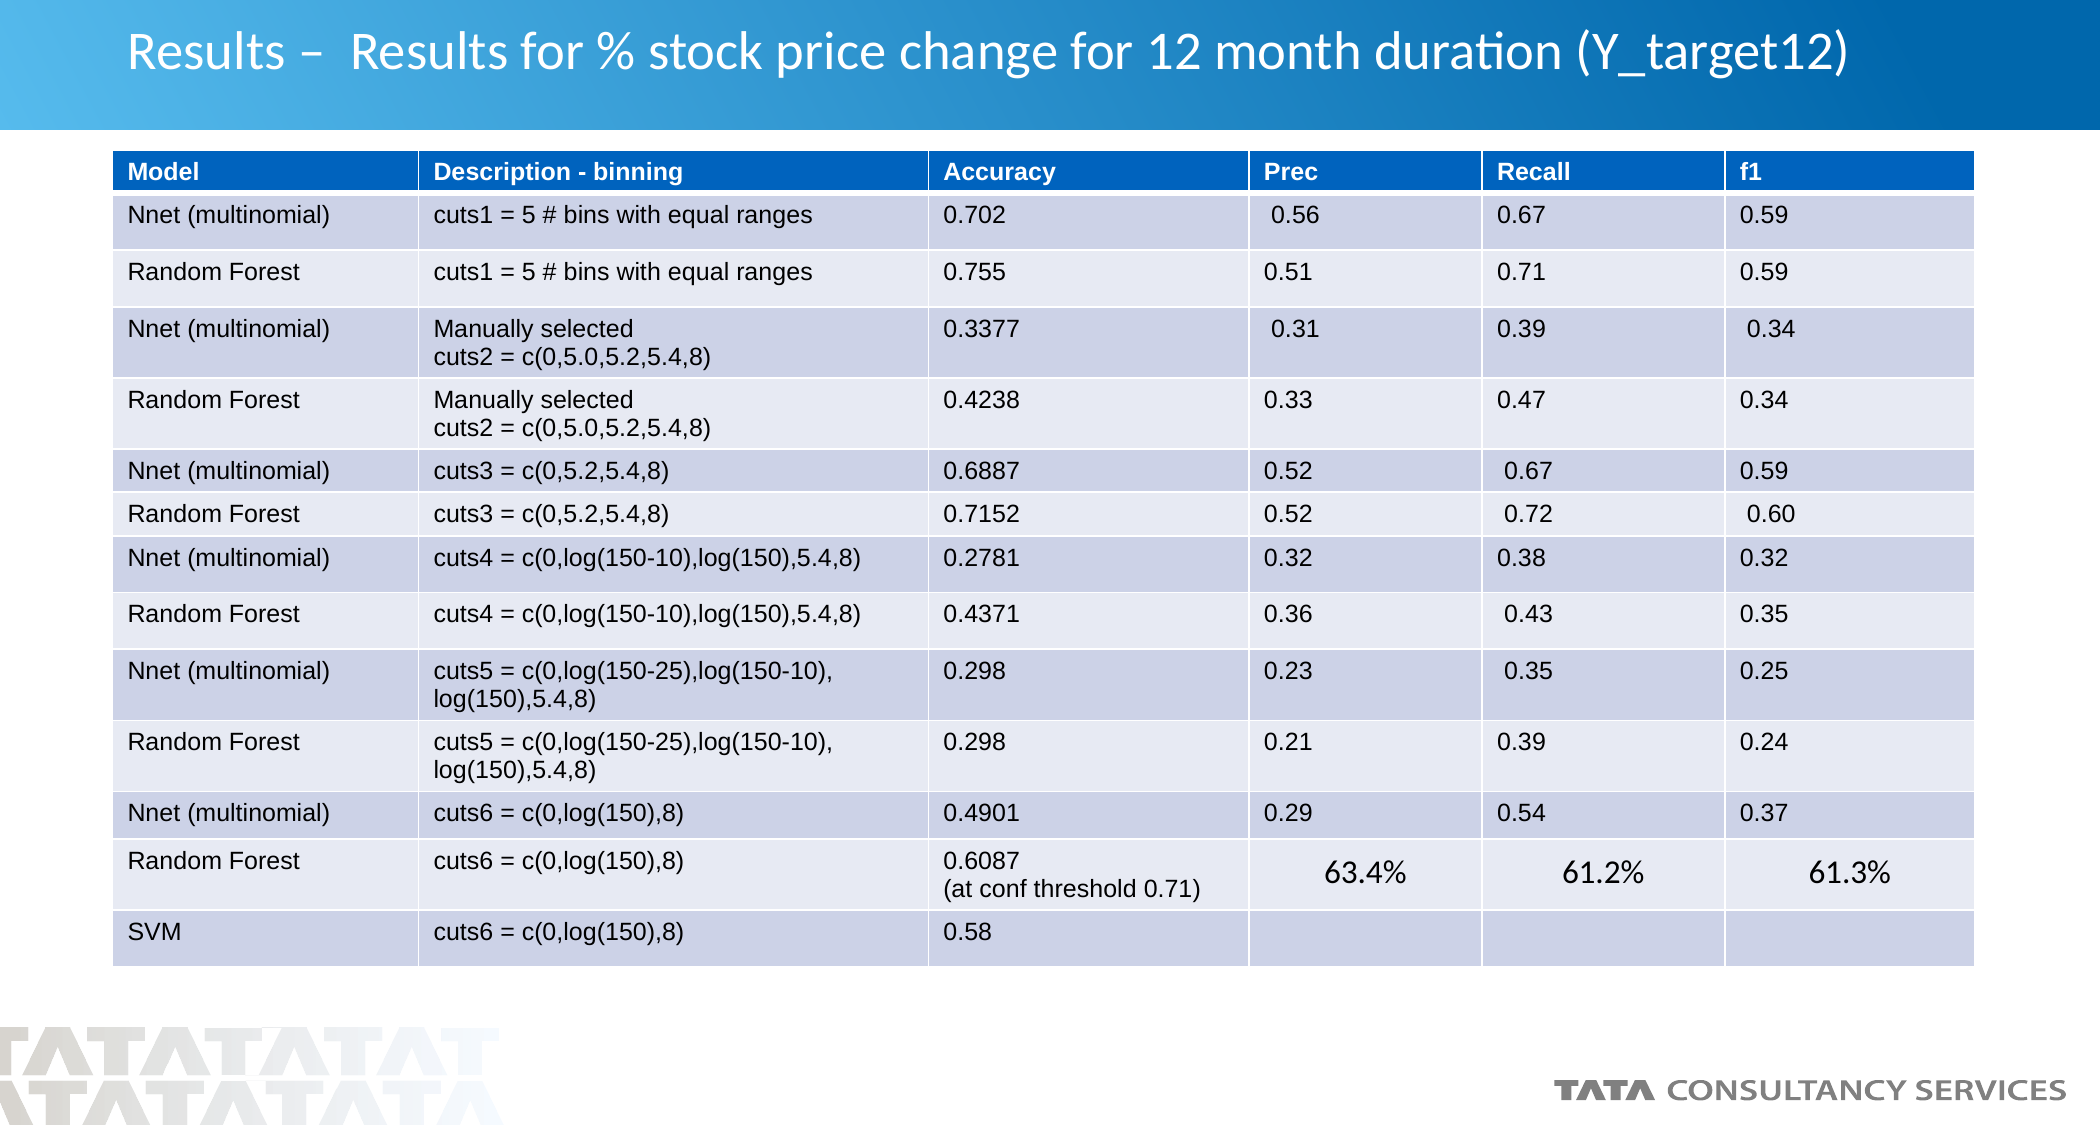

# Results –  Results for % stock price change for 12 month duration (Y_target12)
| Model | Description - binning | Accuracy | Prec | Recall | f1 |
| --- | --- | --- | --- | --- | --- |
| Nnet (multinomial) | cuts1 = 5 # bins with equal ranges | 0.702 | 0.56 | 0.67 | 0.59 |
| Random Forest | cuts1 = 5 # bins with equal ranges | 0.755 | 0.51 | 0.71 | 0.59 |
| Nnet (multinomial) | Manually selected cuts2 = c(0,5.0,5.2,5.4,8) | 0.3377 | 0.31 | 0.39 | 0.34 |
| Random Forest | Manually selected cuts2 = c(0,5.0,5.2,5.4,8) | 0.4238 | 0.33 | 0.47 | 0.34 |
| Nnet (multinomial) | cuts3 = c(0,5.2,5.4,8) | 0.6887 | 0.52 | 0.67 | 0.59 |
| Random Forest | cuts3 = c(0,5.2,5.4,8) | 0.7152 | 0.52 | 0.72 | 0.60 |
| Nnet (multinomial) | cuts4 = c(0,log(150-10),log(150),5.4,8) | 0.2781 | 0.32 | 0.38 | 0.32 |
| Random Forest | cuts4 = c(0,log(150-10),log(150),5.4,8) | 0.4371 | 0.36 | 0.43 | 0.35 |
| Nnet (multinomial) | cuts5 = c(0,log(150-25),log(150-10), log(150),5.4,8) | 0.298 | 0.23 | 0.35 | 0.25 |
| Random Forest | cuts5 = c(0,log(150-25),log(150-10), log(150),5.4,8) | 0.298 | 0.21 | 0.39 | 0.24 |
| Nnet (multinomial) | cuts6 = c(0,log(150),8) | 0.4901 | 0.29 | 0.54 | 0.37 |
| Random Forest | cuts6 = c(0,log(150),8) | 0.6087 (at conf threshold 0.71) | 63.4% | 61.2% | 61.3% |
| SVM | cuts6 = c(0,log(150),8) | 0.58 |  |  |  |